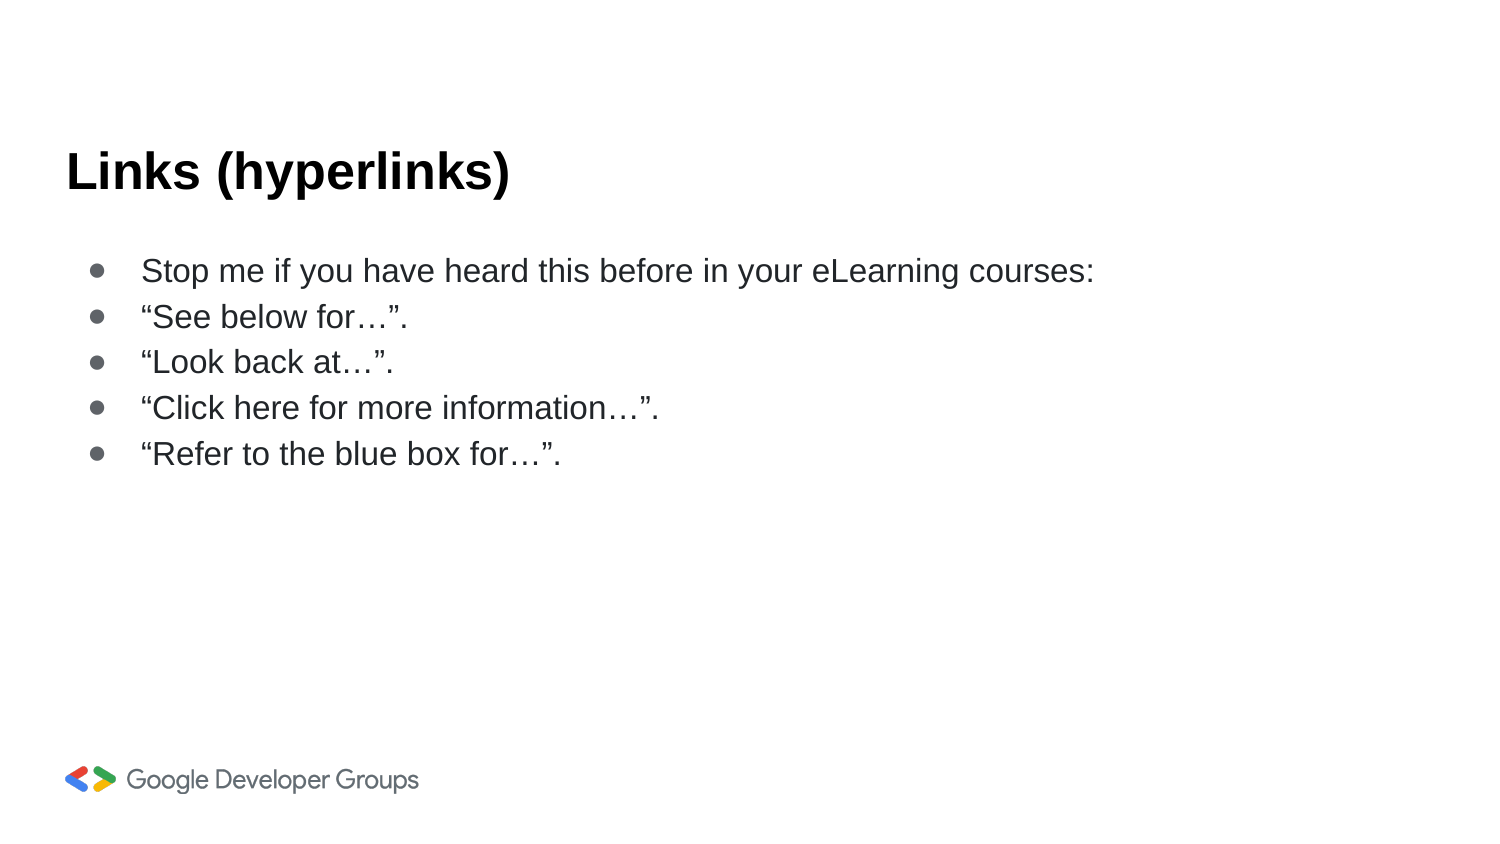

# Links (hyperlinks)
Stop me if you have heard this before in your eLearning courses:
“See below for…”.
“Look back at…”.
“Click here for more information…”.
“Refer to the blue box for…”.